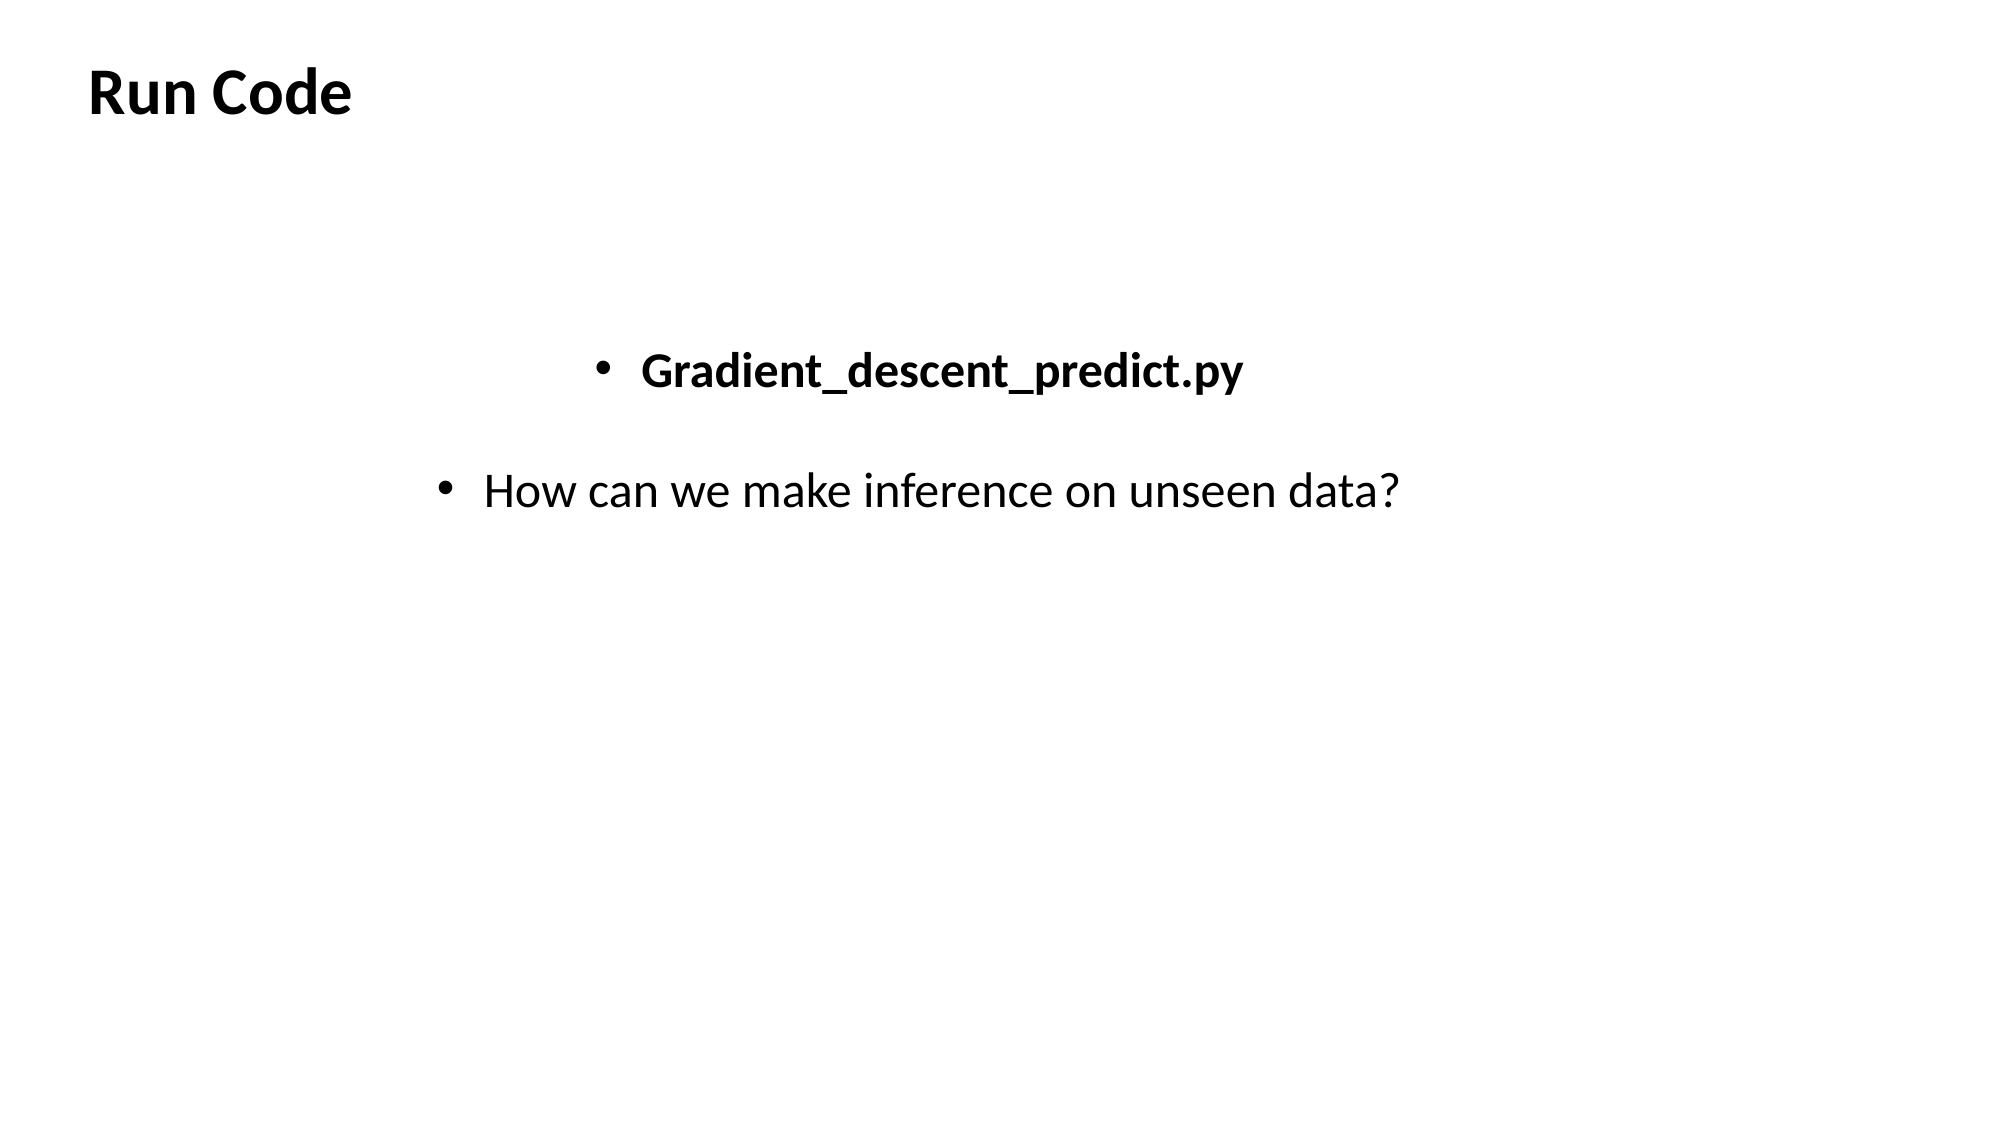

Run Code
Gradient_descent_predict.py
How can we make inference on unseen data?